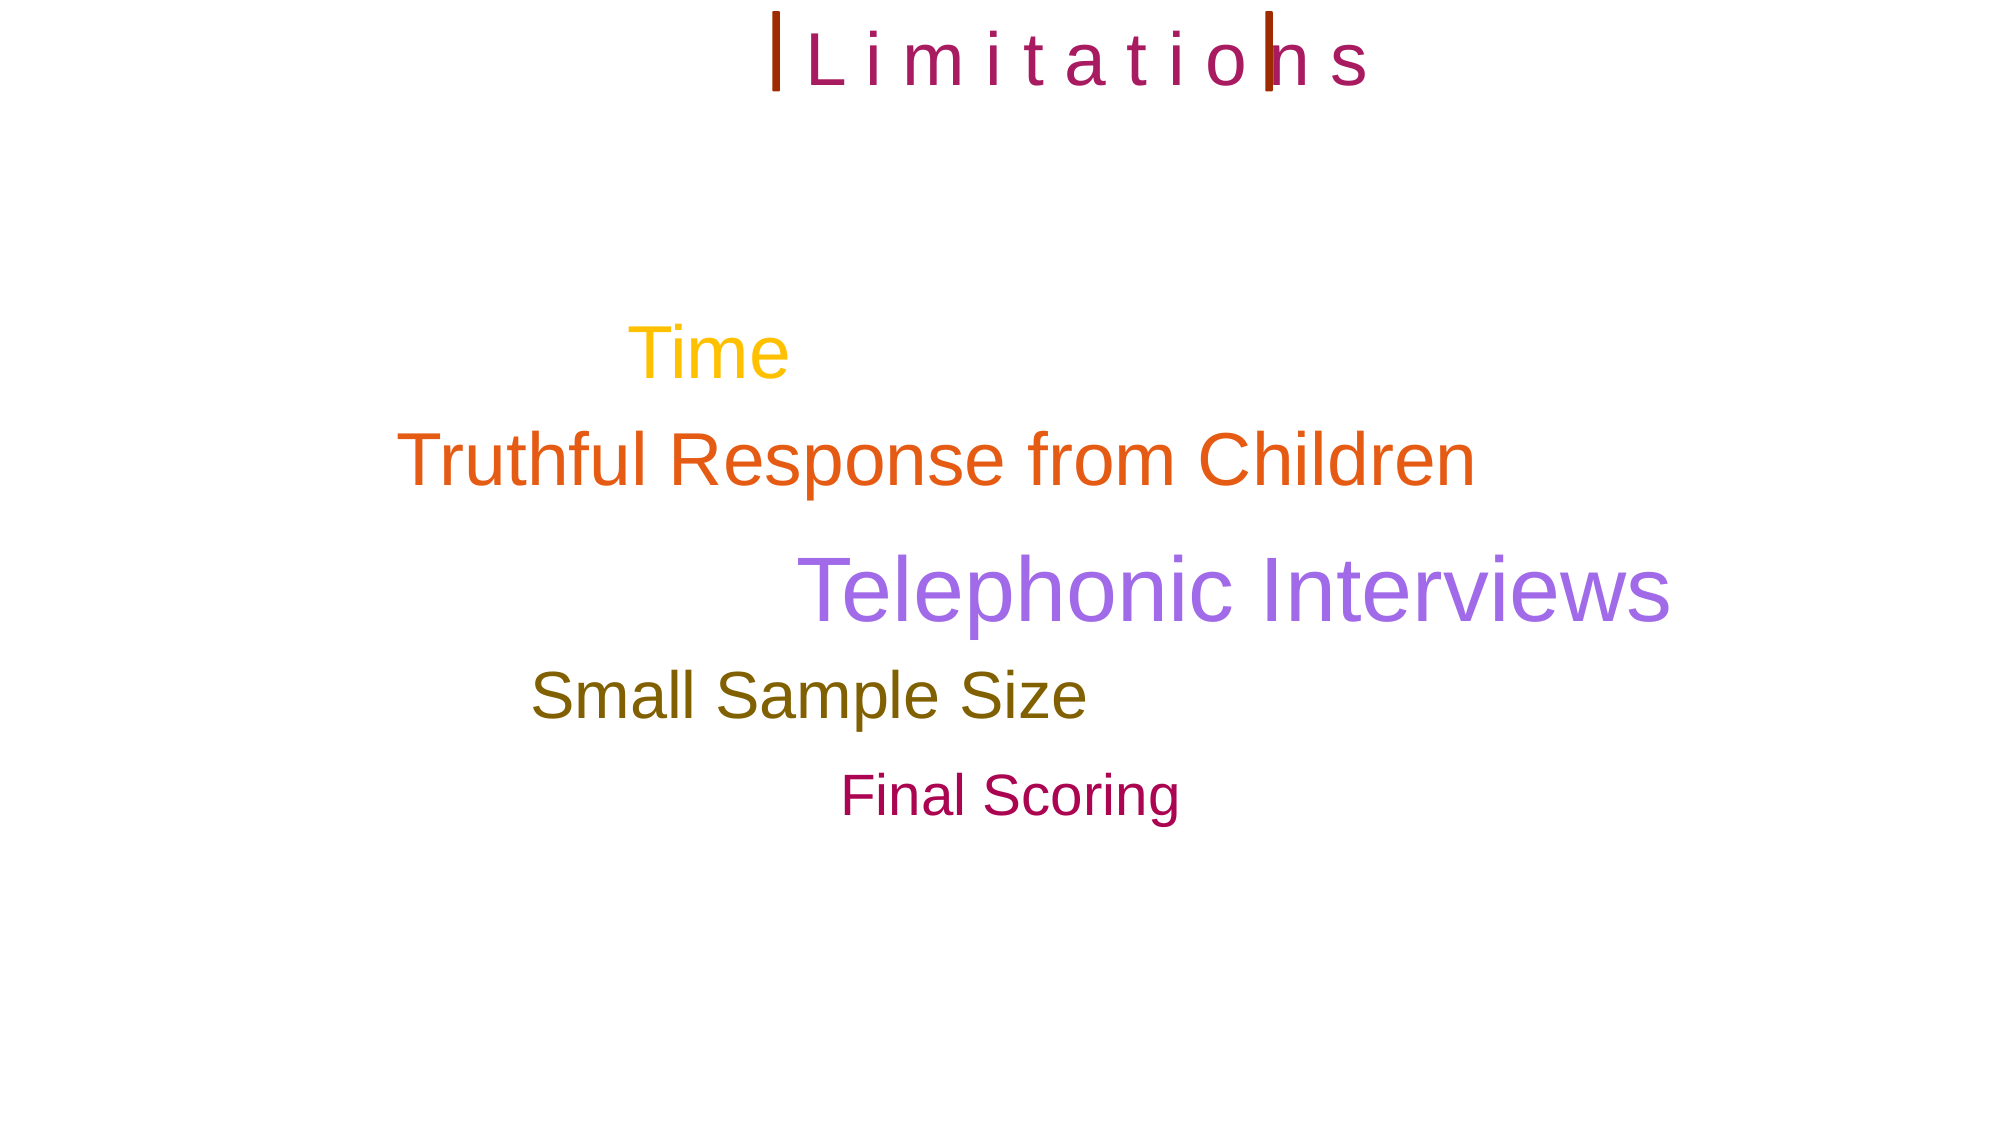

L i m i t a t i o n s

Time
Truthful Response from Children
Telephonic Interviews
Small Sample Size
Final Scoring